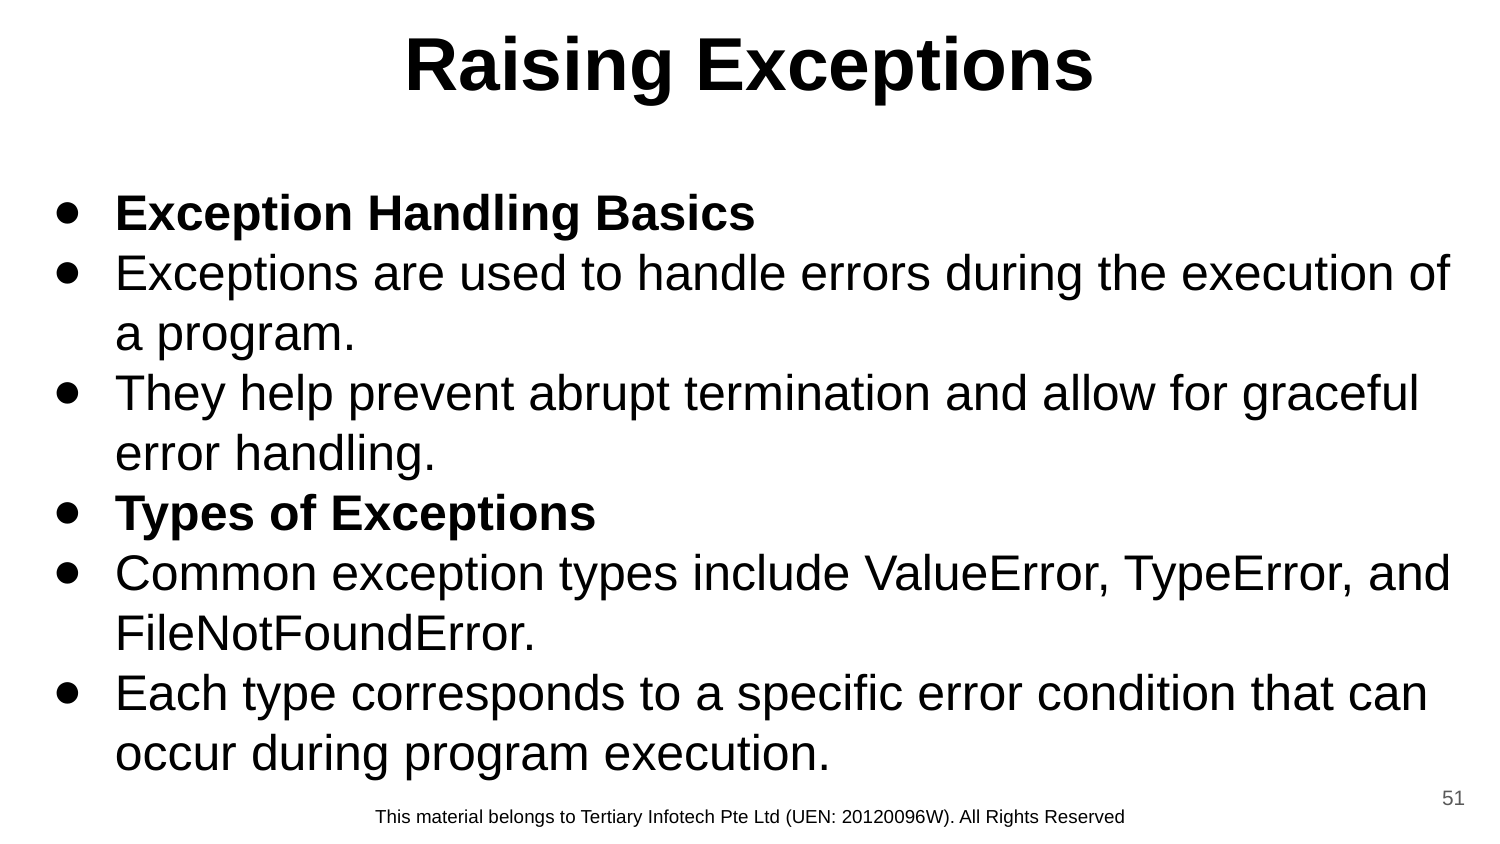

# Raising Exceptions

Exception Handling Basics
Exceptions are used to handle errors during the execution of a program.
They help prevent abrupt termination and allow for graceful error handling.
Types of Exceptions
Common exception types include ValueError, TypeError, and FileNotFoundError.
Each type corresponds to a specific error condition that can occur during program execution.
51